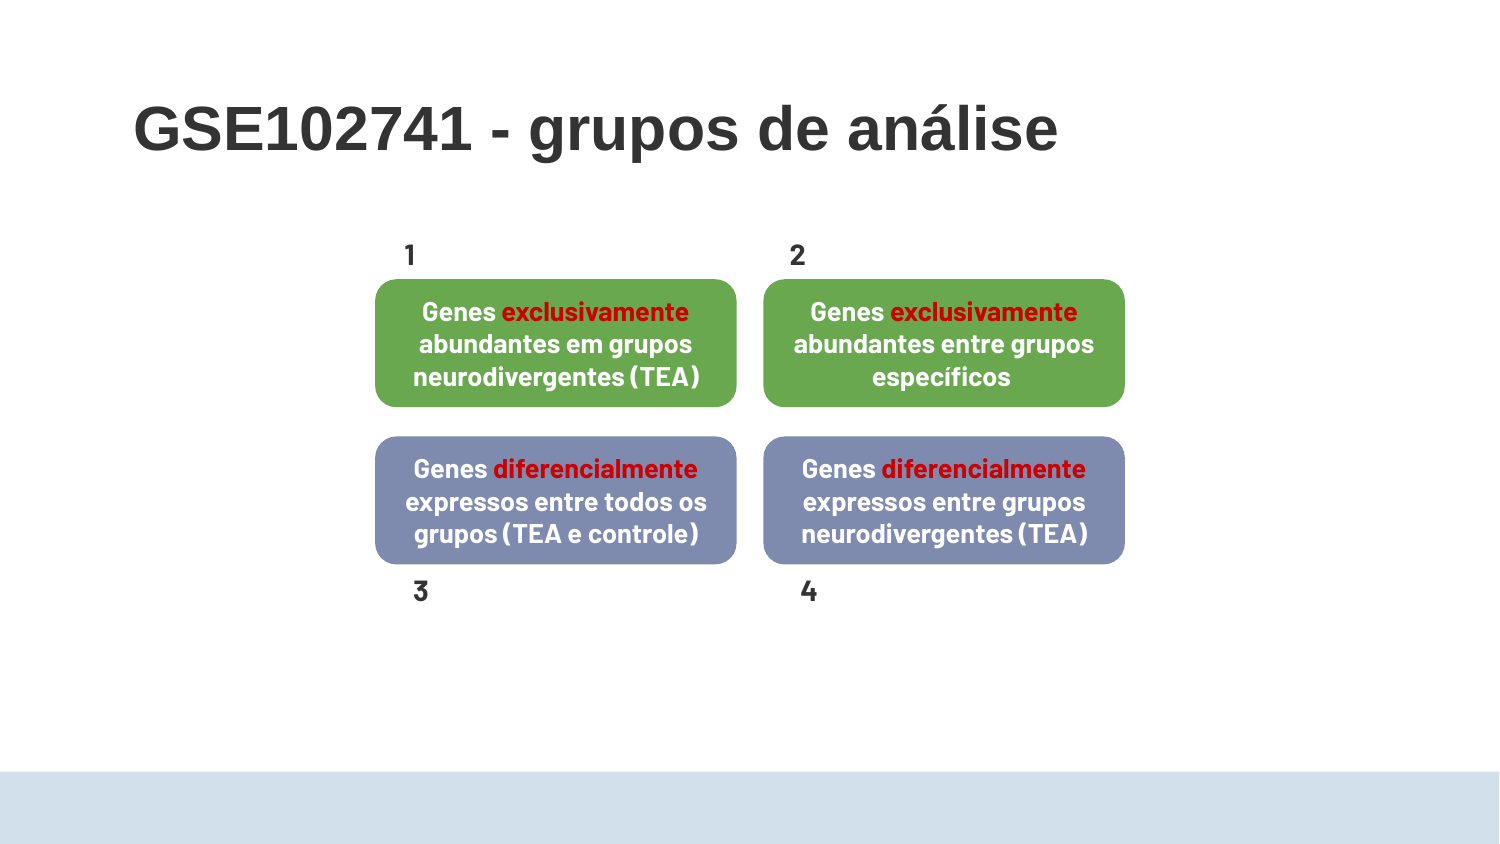

# GSE102741 - grupos de análise
1
2

Genes exclusivamente abundantes em grupos neurodivergentes (TEA)

Genes exclusivamente abundantes entre grupos específicos

Genes diferencialmente expressos entre todos os grupos (TEA e controle)

Genes diferencialmente expressos entre grupos neurodivergentes (TEA)
3
4